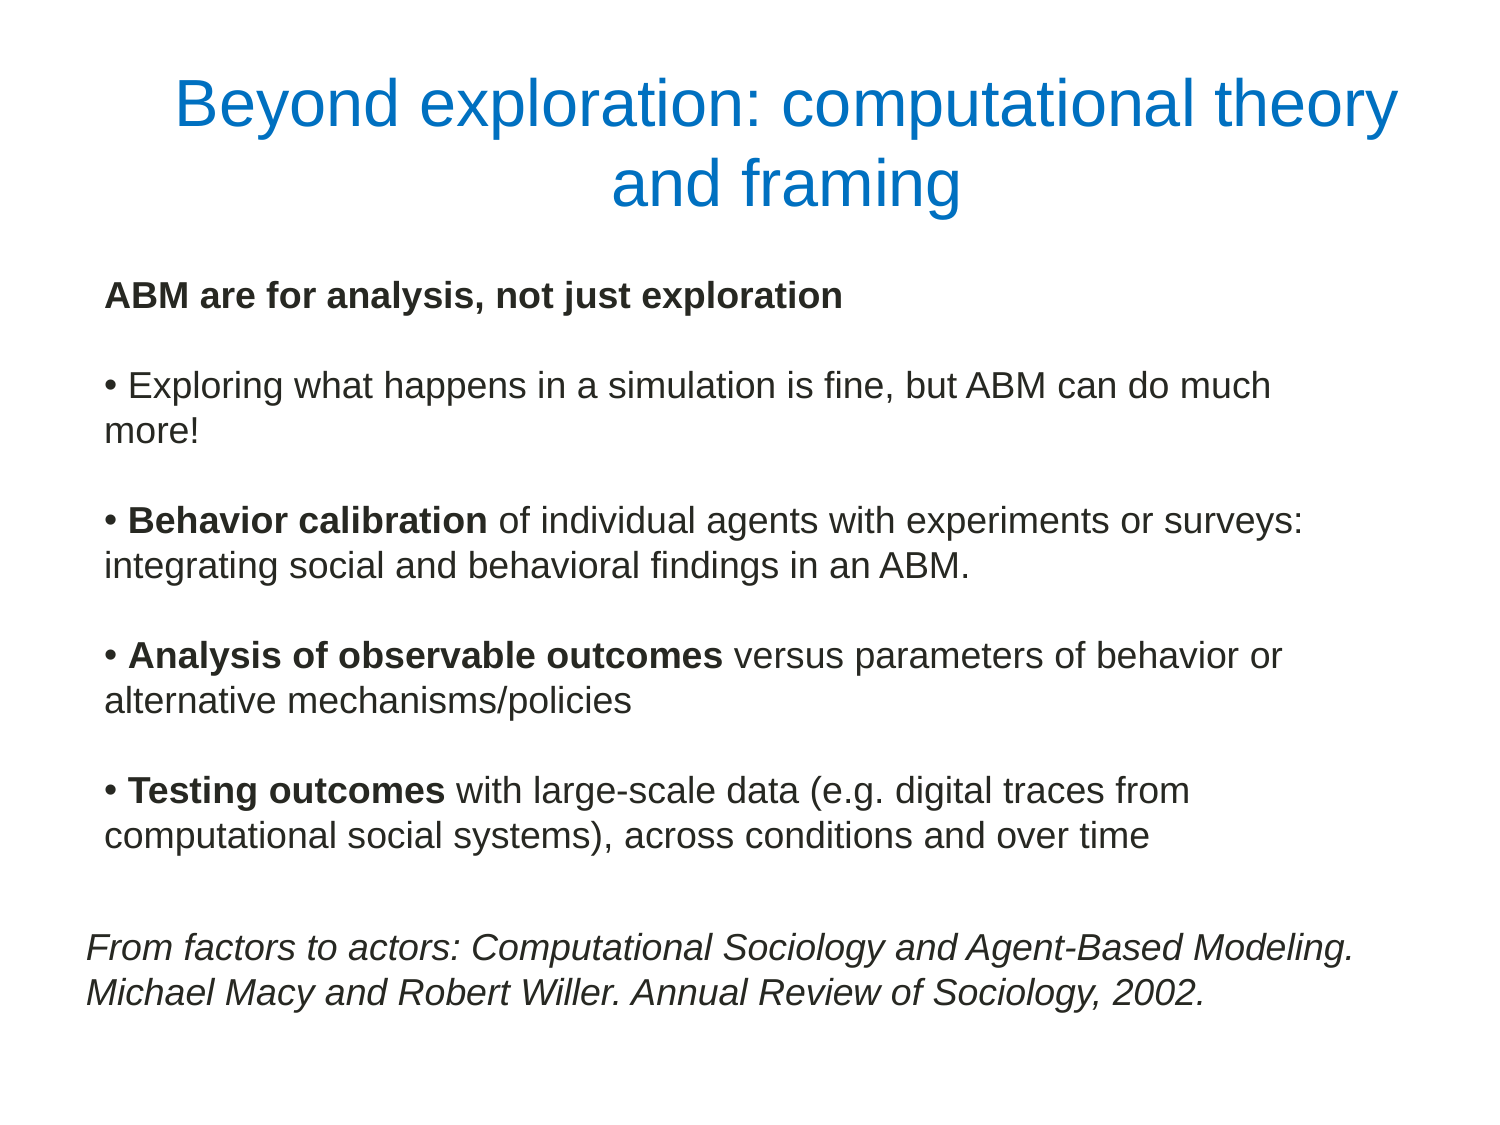

# Beyond exploration: computational theory and framing
ABM are for analysis, not just exploration

 Exploring what happens in a simulation is fine, but ABM can do much more!

 Behavior calibration of individual agents with experiments or surveys: integrating social and behavioral findings in an ABM.

 Analysis of observable outcomes versus parameters of behavior or alternative mechanisms/policies

 Testing outcomes with large-scale data (e.g. digital traces from computational social systems), across conditions and over time
From factors to actors: Computational Sociology and Agent-Based Modeling. Michael Macy and Robert Willer. Annual Review of Sociology, 2002.

4